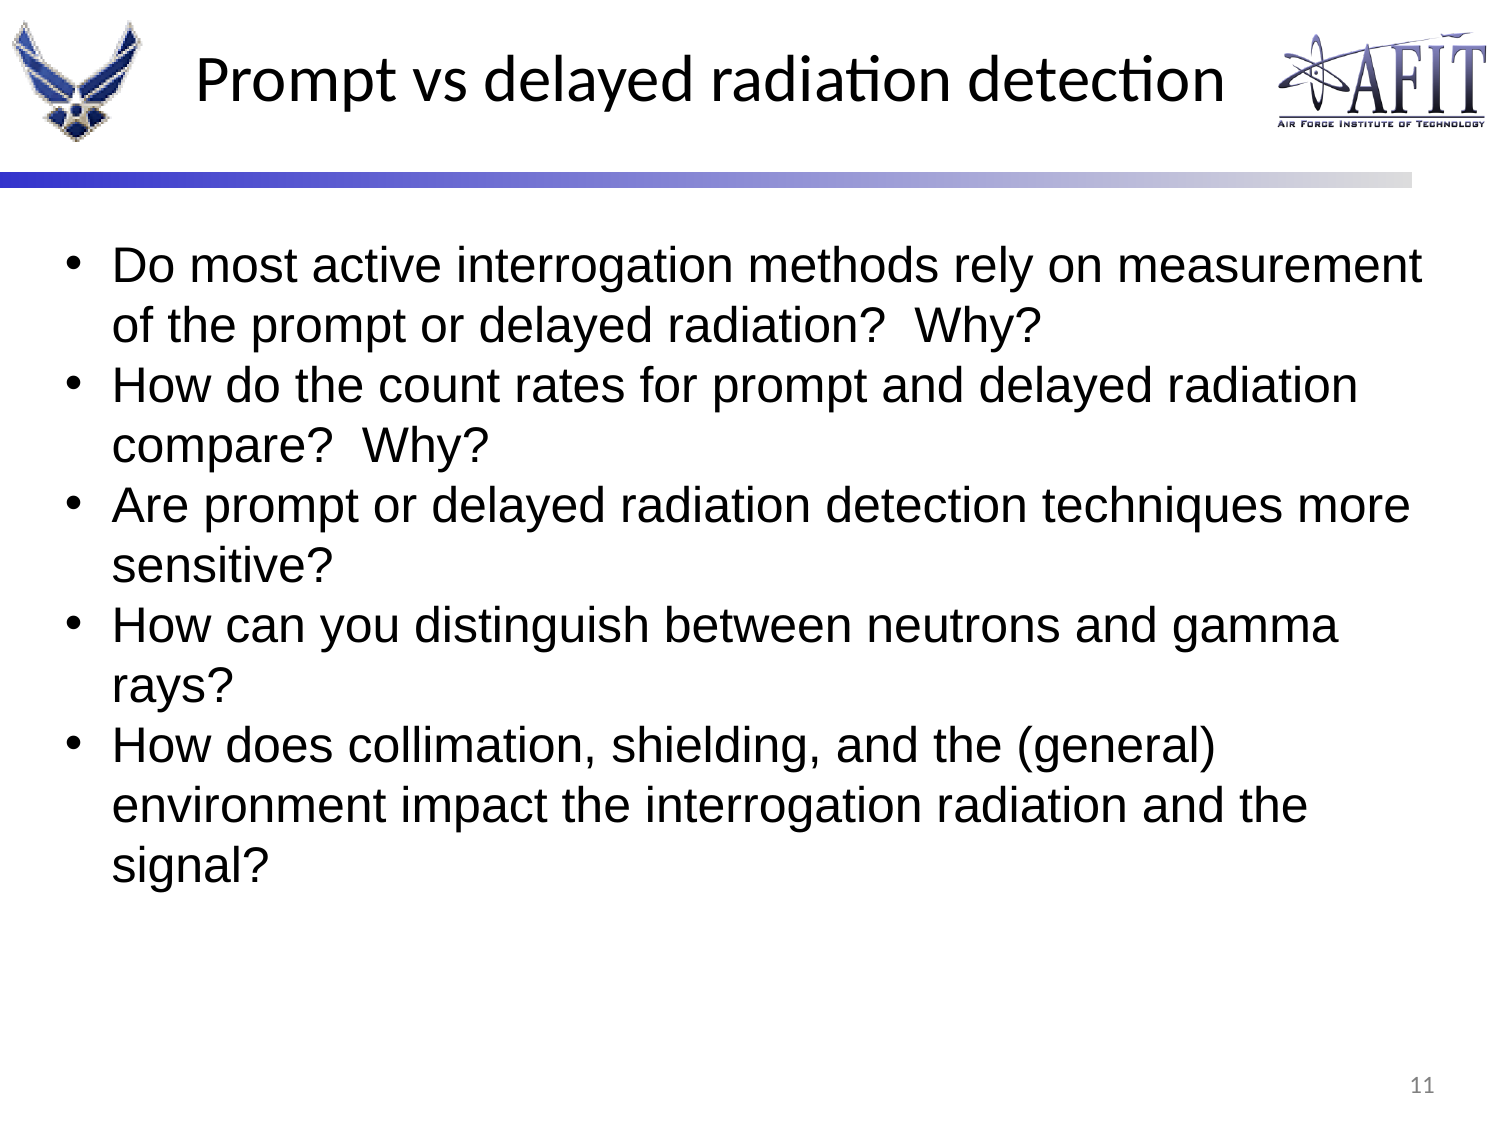

# Prompt vs delayed radiation detection
Do most active interrogation methods rely on measurement of the prompt or delayed radiation?  Why?
How do the count rates for prompt and delayed radiation compare?  Why?
Are prompt or delayed radiation detection techniques more sensitive?
How can you distinguish between neutrons and gamma rays?
How does collimation, shielding, and the (general) environment impact the interrogation radiation and the signal?
11